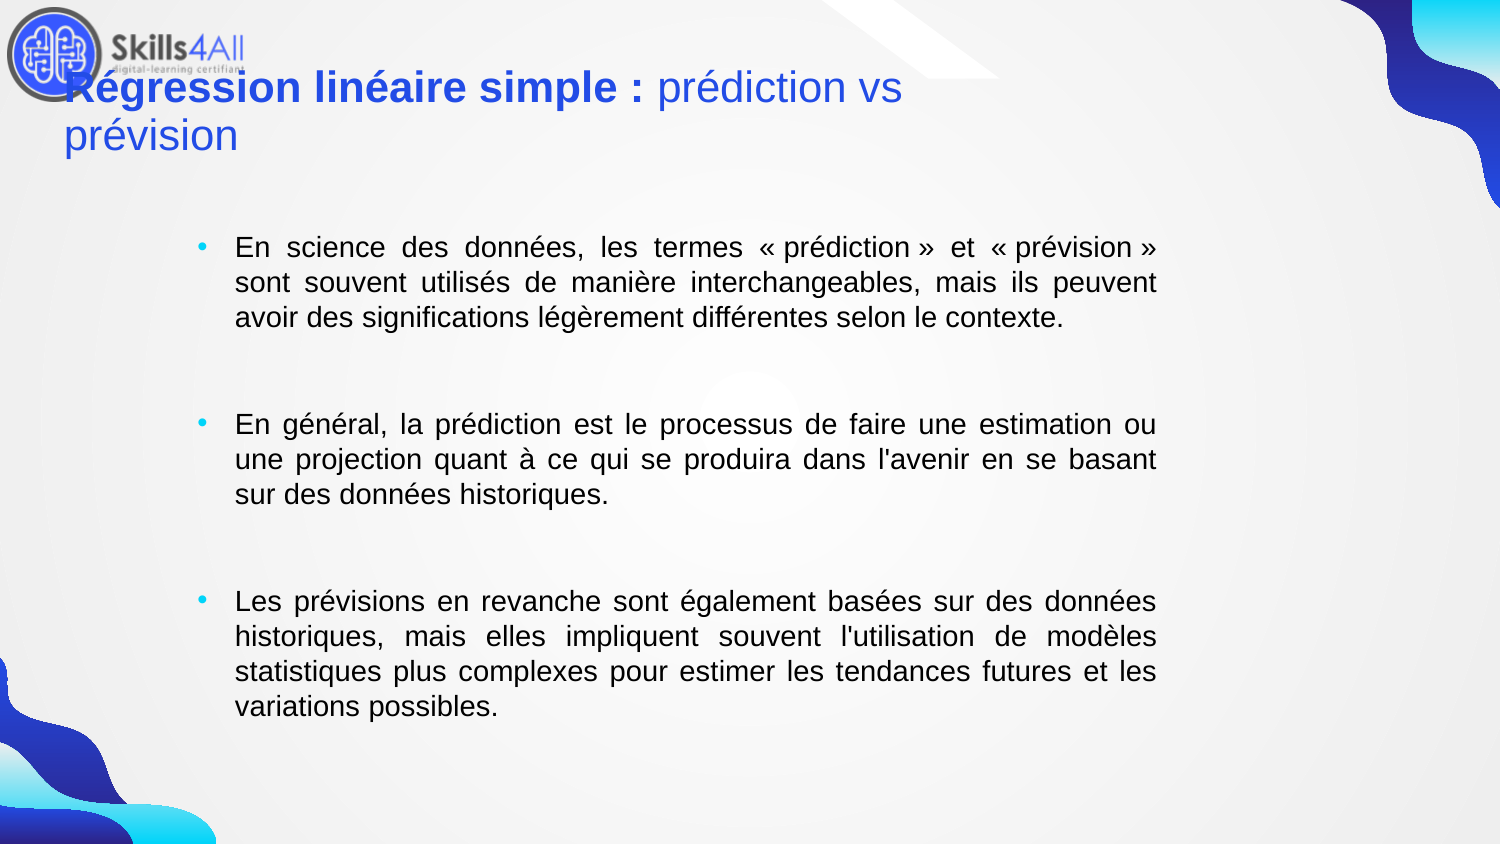

81
# Régression linéaire simple : prédiction vs prévision
En science des données, les termes « prédiction » et « prévision » sont souvent utilisés de manière interchangeables, mais ils peuvent avoir des significations légèrement différentes selon le contexte.

En général, la prédiction est le processus de faire une estimation ou une projection quant à ce qui se produira dans l'avenir en se basant sur des données historiques.

Les prévisions en revanche sont également basées sur des données historiques, mais elles impliquent souvent l'utilisation de modèles statistiques plus complexes pour estimer les tendances futures et les variations possibles.